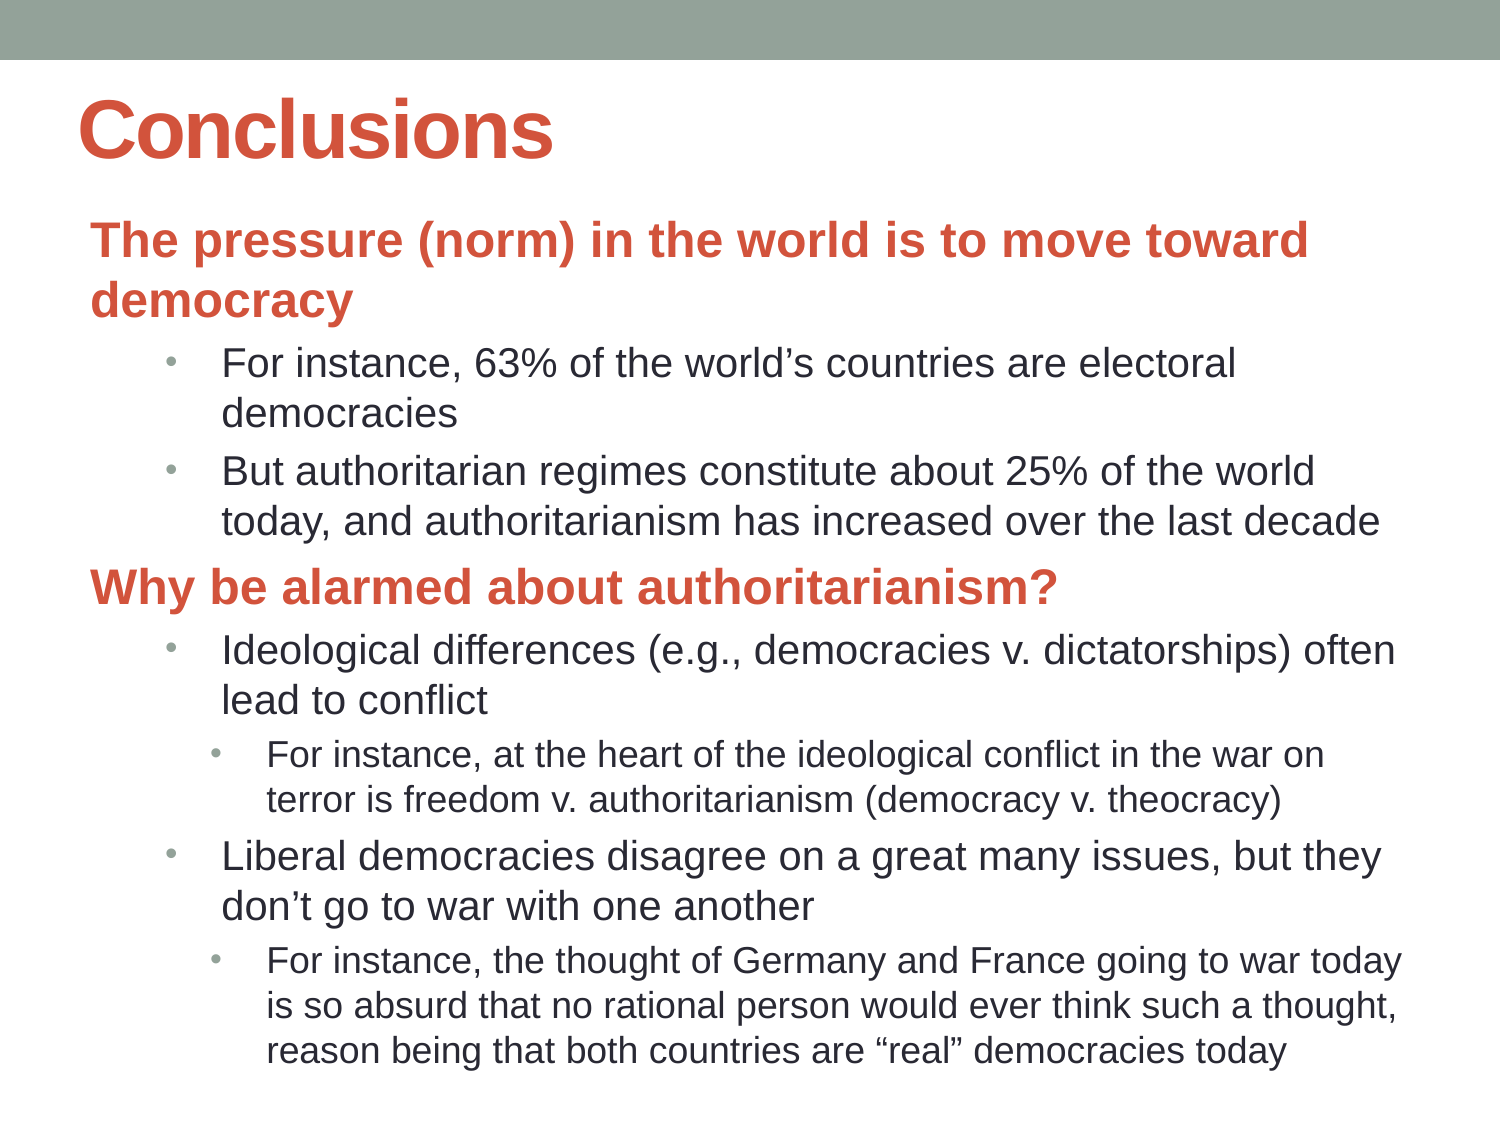

# Conclusions
The pressure (norm) in the world is to move toward democracy
For instance, 63% of the world’s countries are electoral democracies
But authoritarian regimes constitute about 25% of the world today, and authoritarianism has increased over the last decade
Why be alarmed about authoritarianism?
Ideological differences (e.g., democracies v. dictatorships) often lead to conflict
For instance, at the heart of the ideological conflict in the war on terror is freedom v. authoritarianism (democracy v. theocracy)
Liberal democracies disagree on a great many issues, but they don’t go to war with one another
For instance, the thought of Germany and France going to war today is so absurd that no rational person would ever think such a thought, reason being that both countries are “real” democracies today